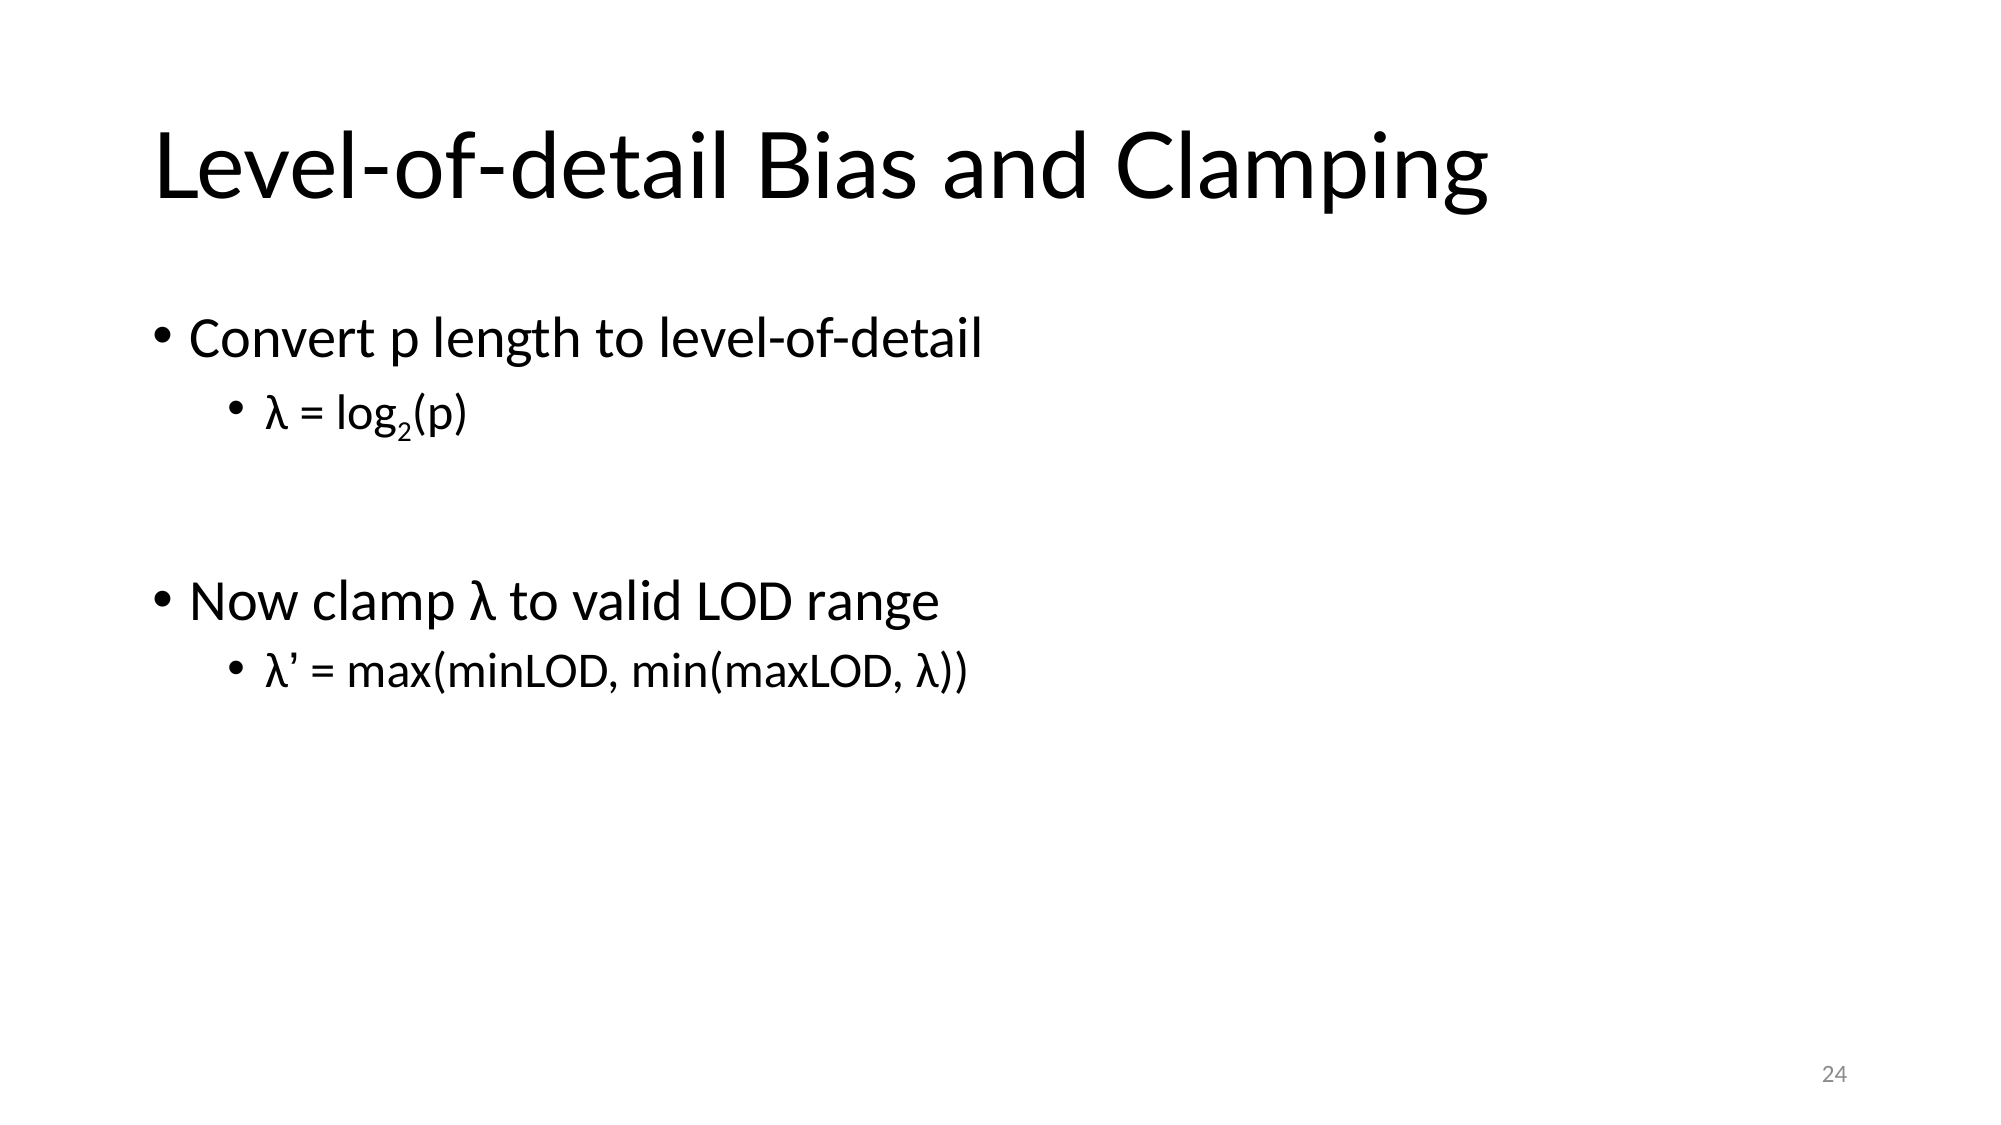

# Level-of-detail Bias and Clamping
Convert p length to level-of-detail
λ = log2(p)
Now clamp λ to valid LOD range
λ’ = max(minLOD, min(maxLOD, λ))

24